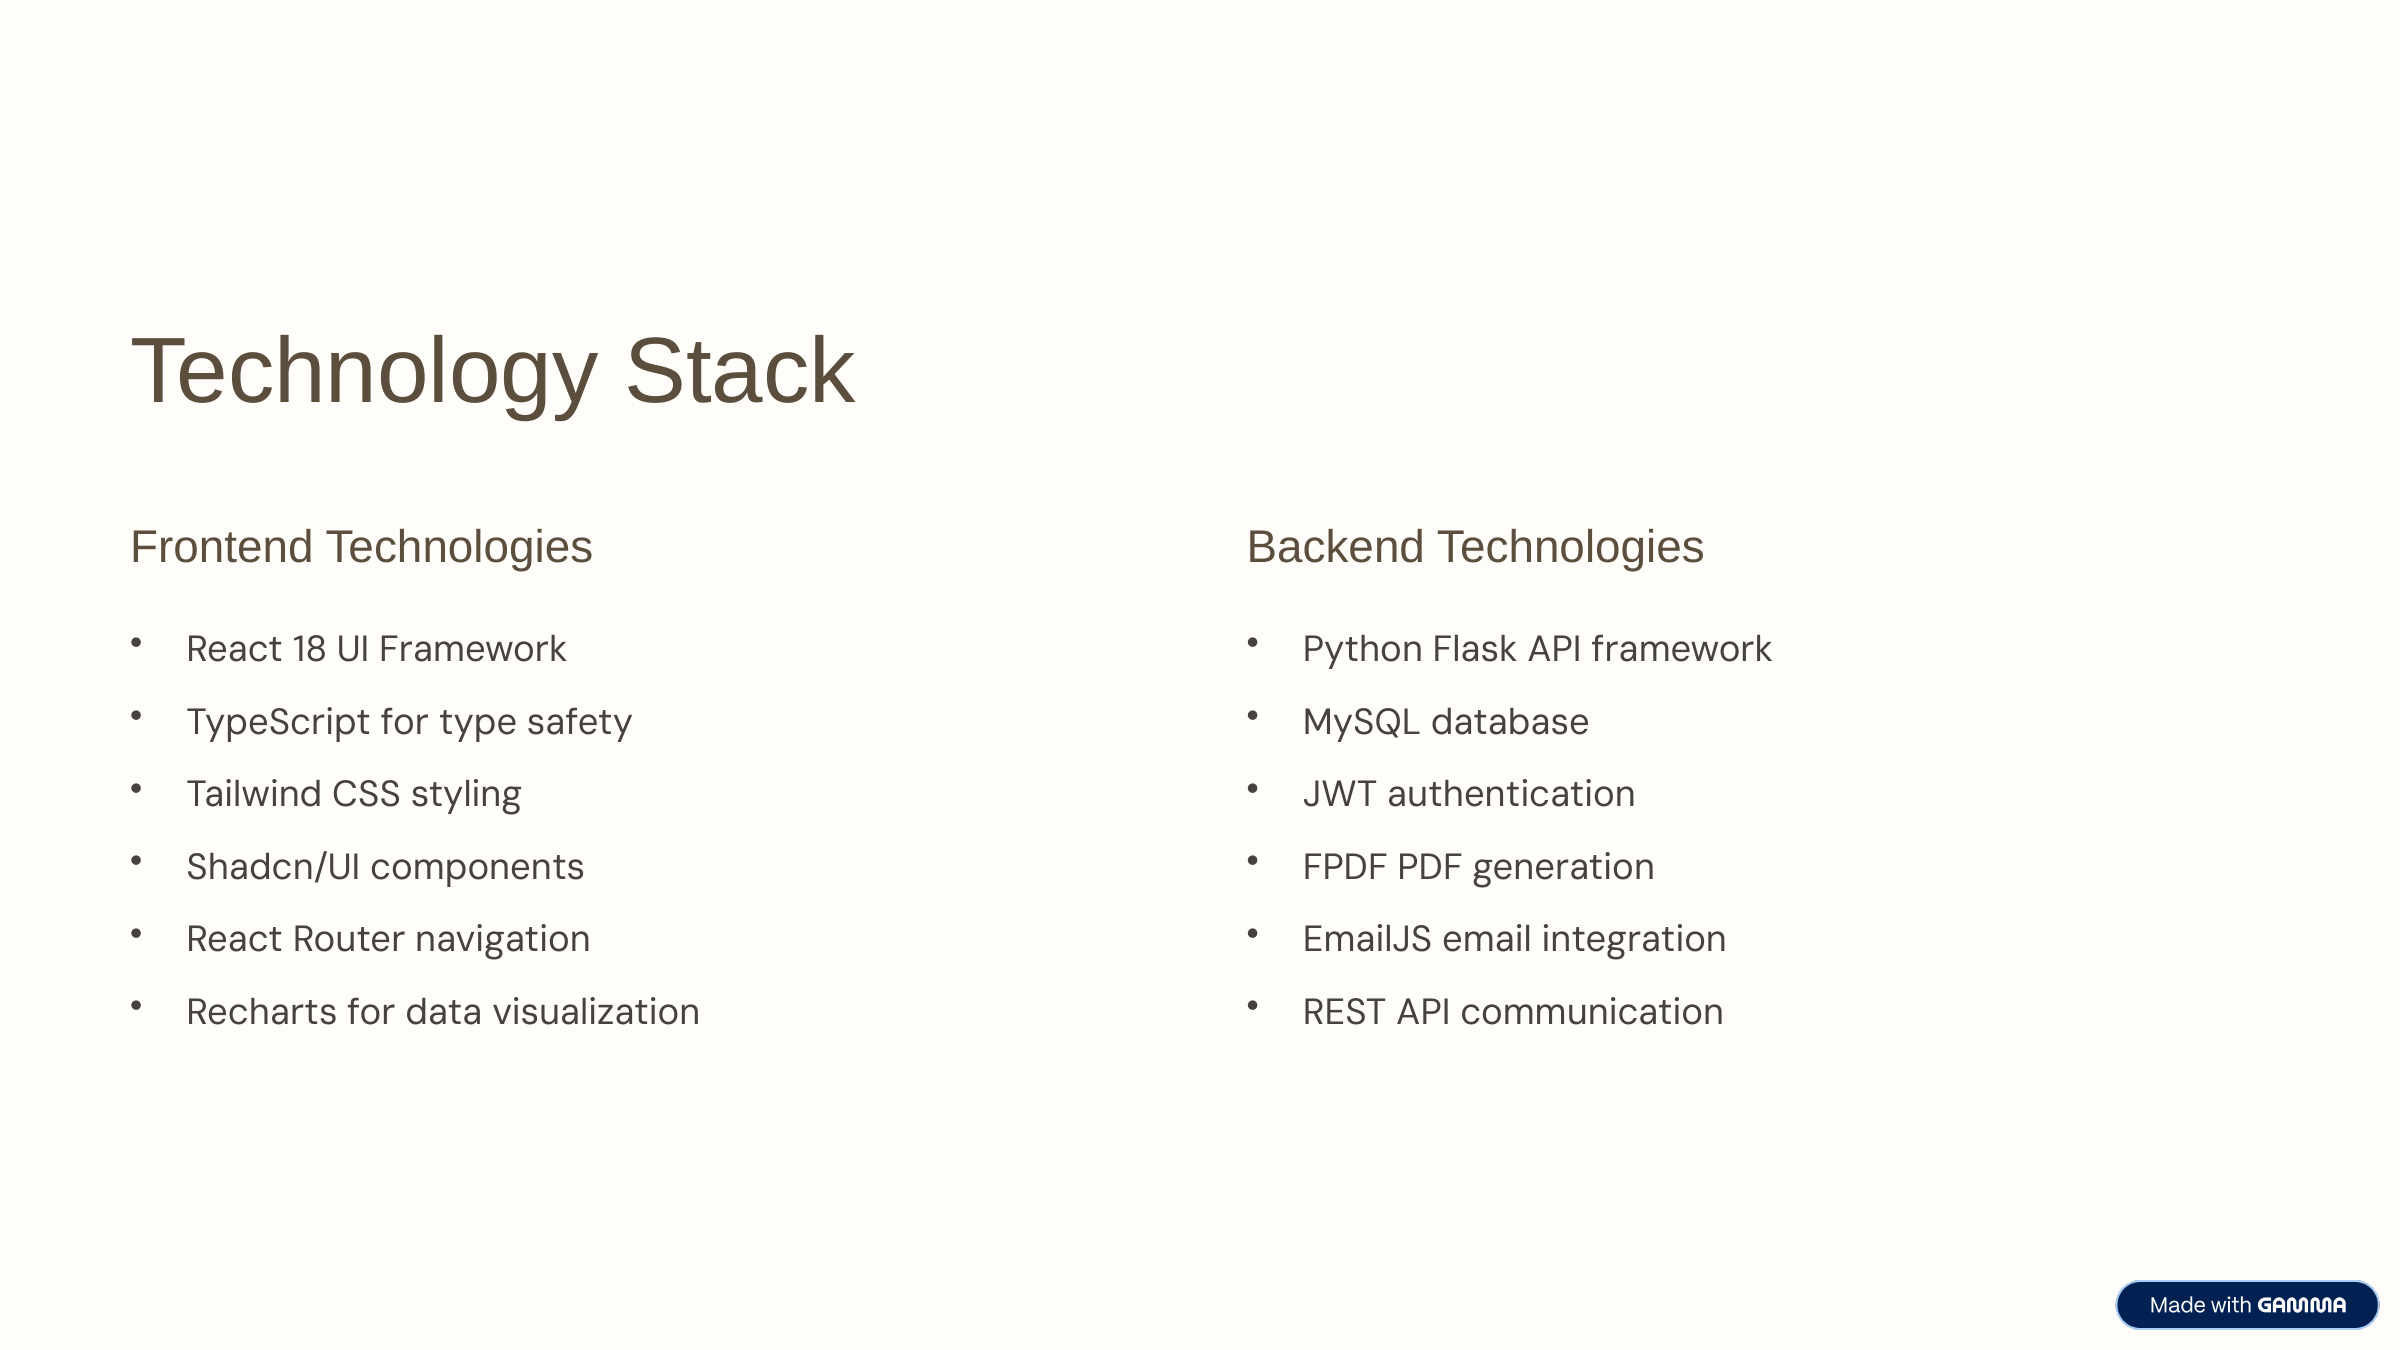

Technology Stack
Frontend Technologies
Backend Technologies
React 18 UI Framework
Python Flask API framework
TypeScript for type safety
MySQL database
Tailwind CSS styling
JWT authentication
Shadcn/UI components
FPDF PDF generation
React Router navigation
EmailJS email integration
Recharts for data visualization
REST API communication